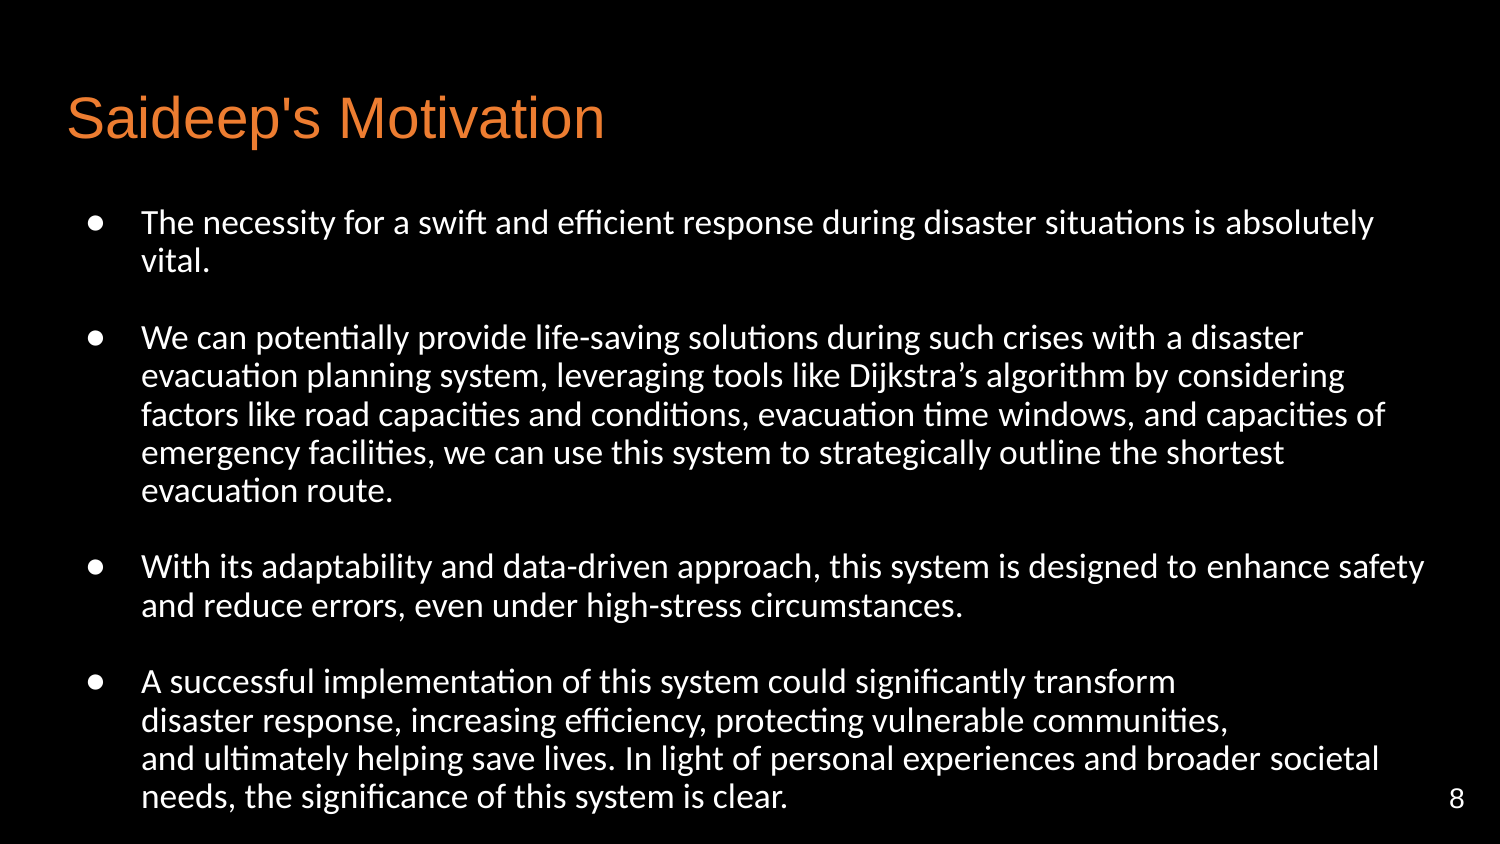

# Saideep's Motivation

The necessity for a swift and efficient response during disaster situations is absolutely vital.

We can potentially provide life-saving solutions during such crises with a disaster evacuation planning system, leveraging tools like Dijkstra’s algorithm by considering factors like road capacities and conditions, evacuation time windows, and capacities of emergency facilities, we can use this system to strategically outline the shortest evacuation route.

With its adaptability and data-driven approach, this system is designed to enhance safety and reduce errors, even under high-stress circumstances.

A successful implementation of this system could significantly transform disaster response, increasing efficiency, protecting vulnerable communities, and ultimately helping save lives. In light of personal experiences and broader societal needs, the significance of this system is clear.

8